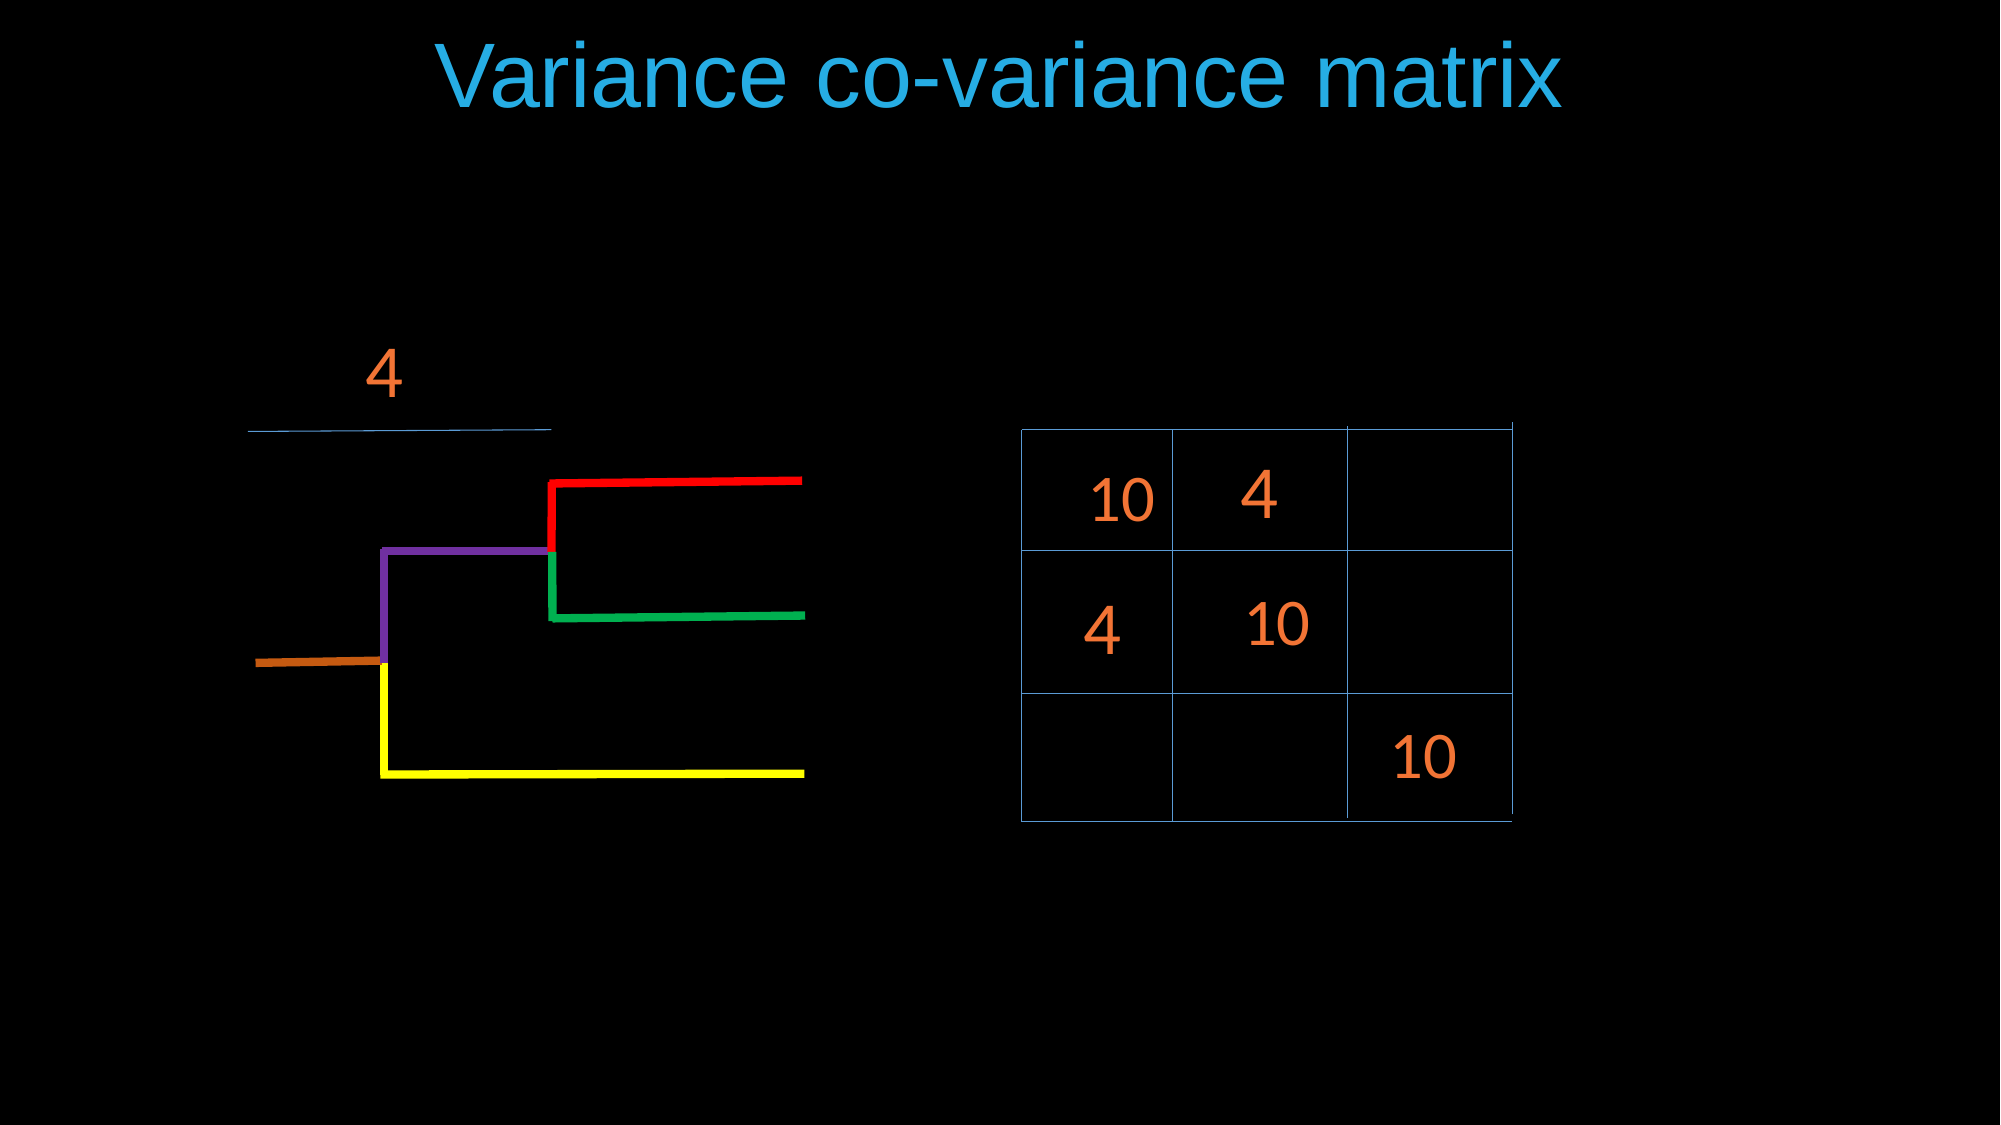

Variance co-variance matrix

4
4
10

10
4
10